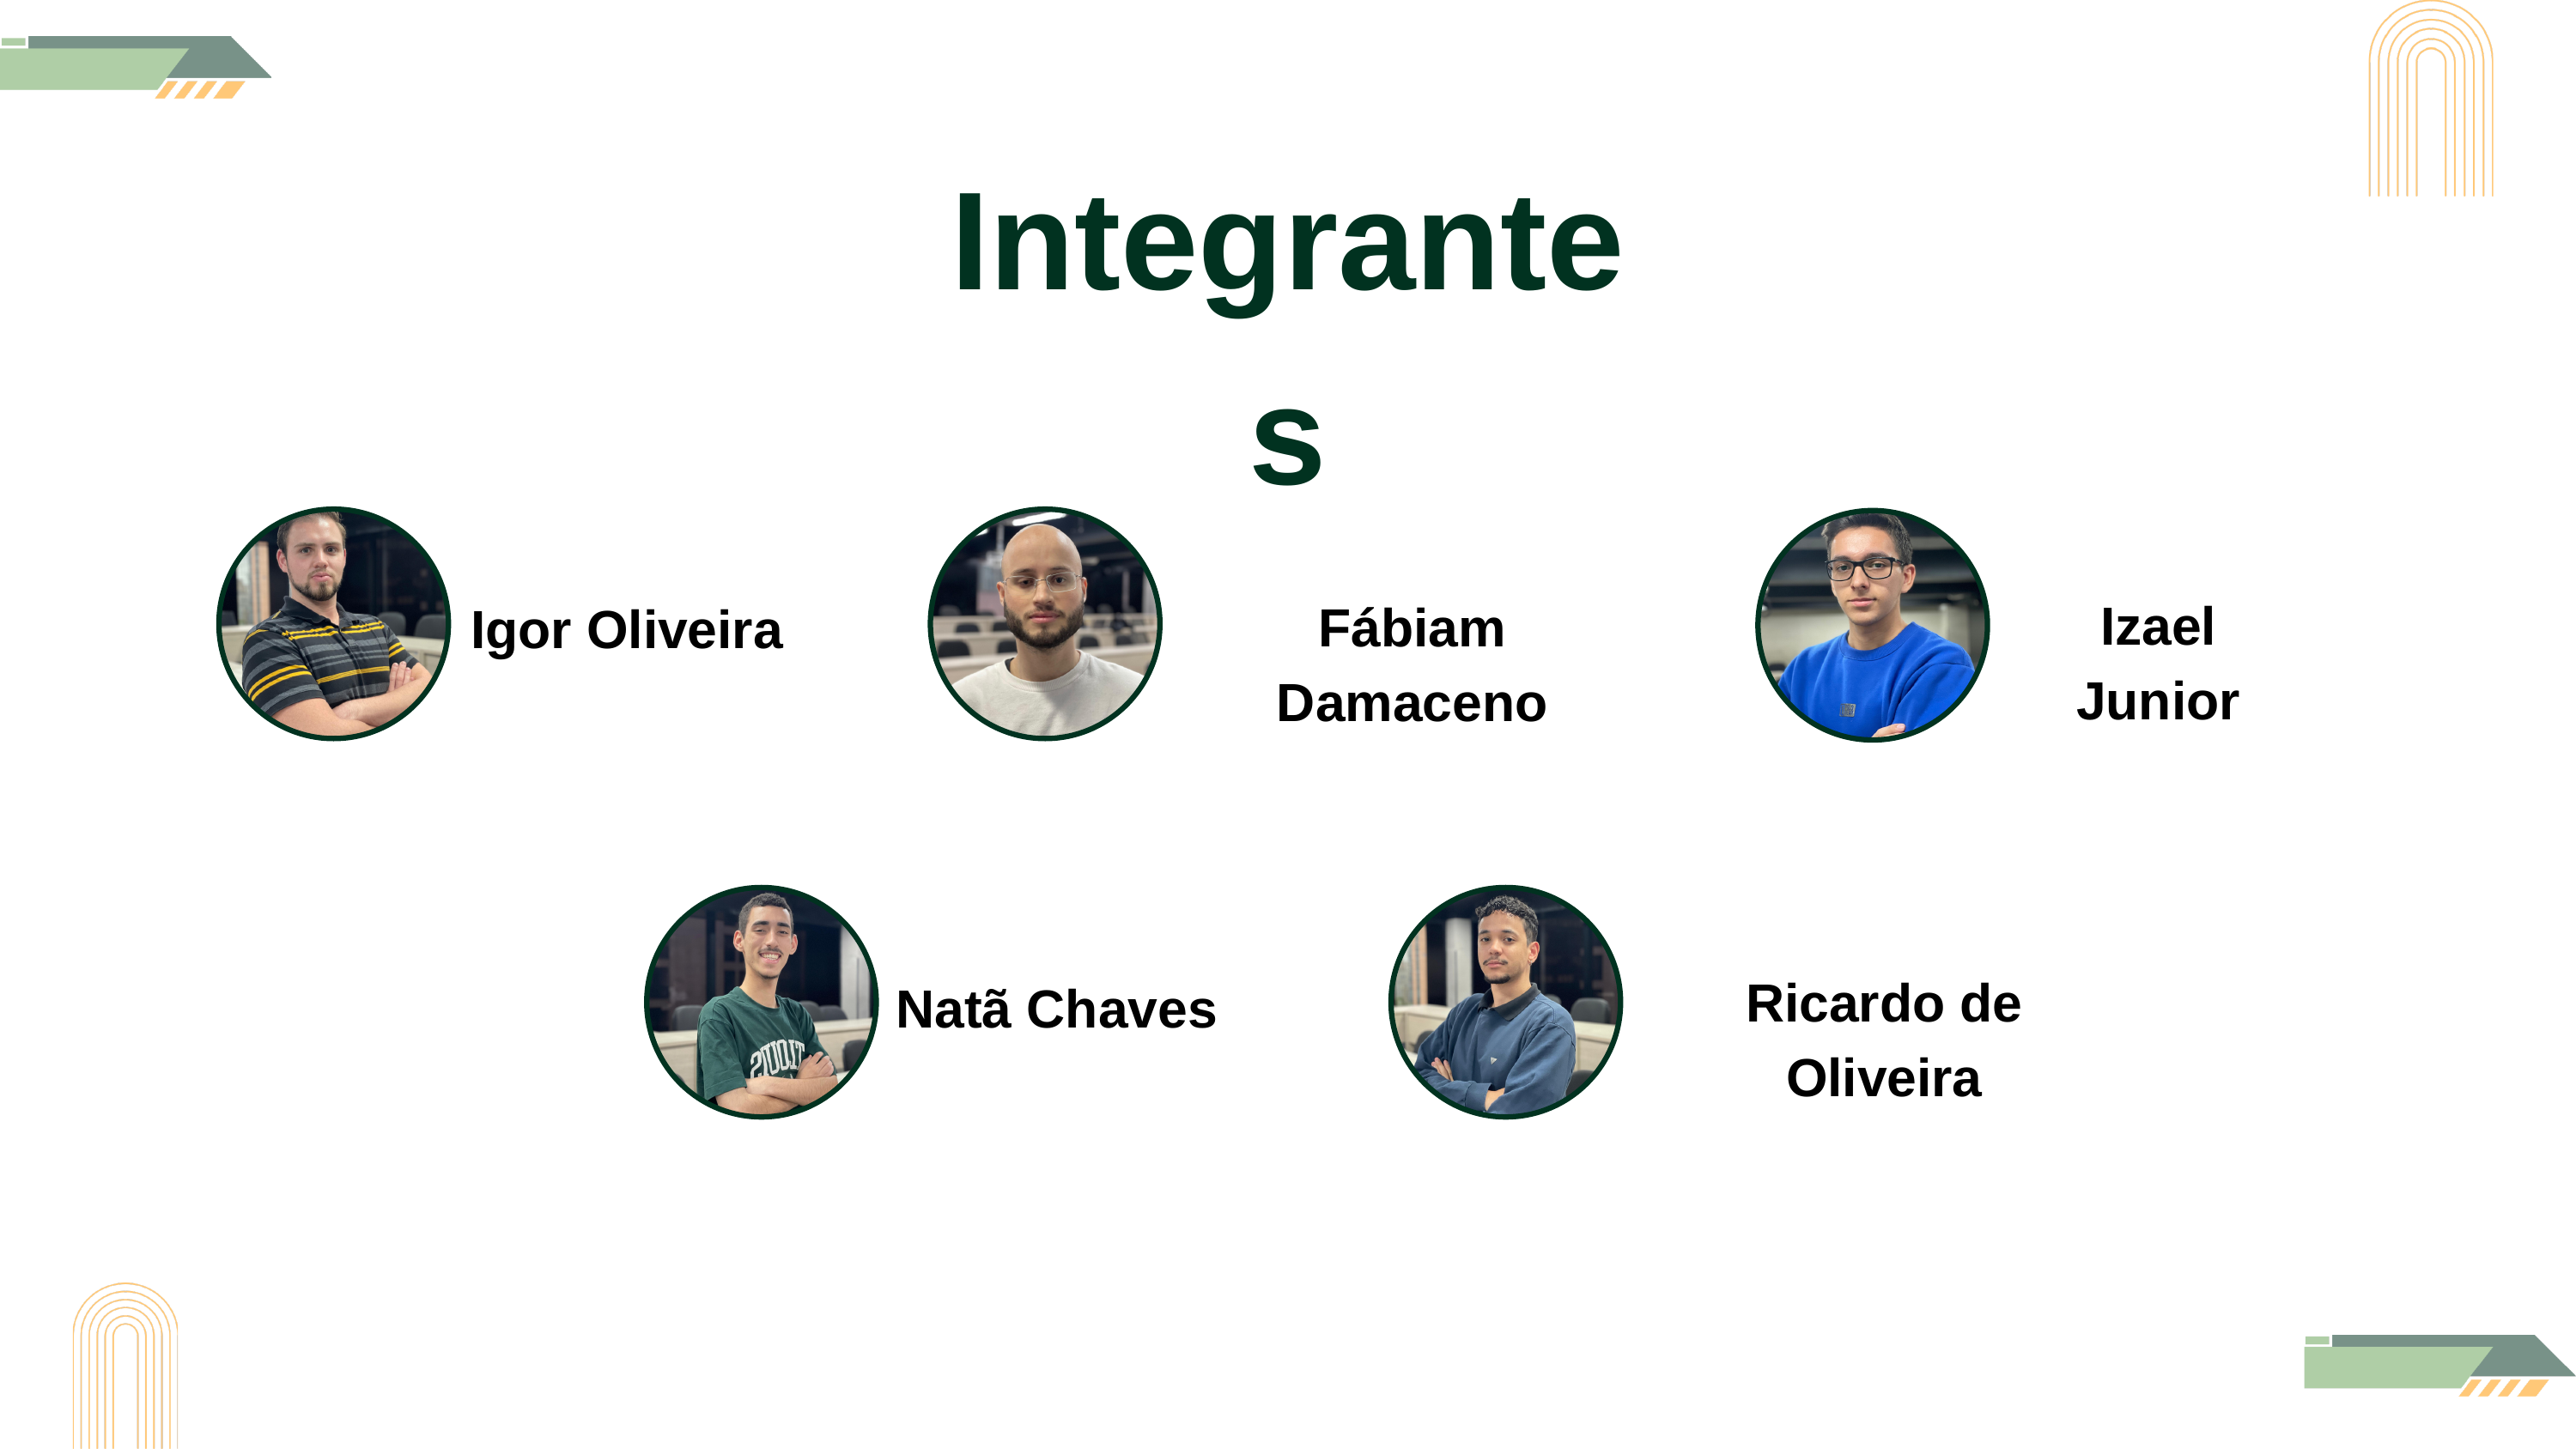

Integrantes

Izael Junior
Fábiam Damaceno
Igor Oliveira

Ricardo de Oliveira
Natã Chaves